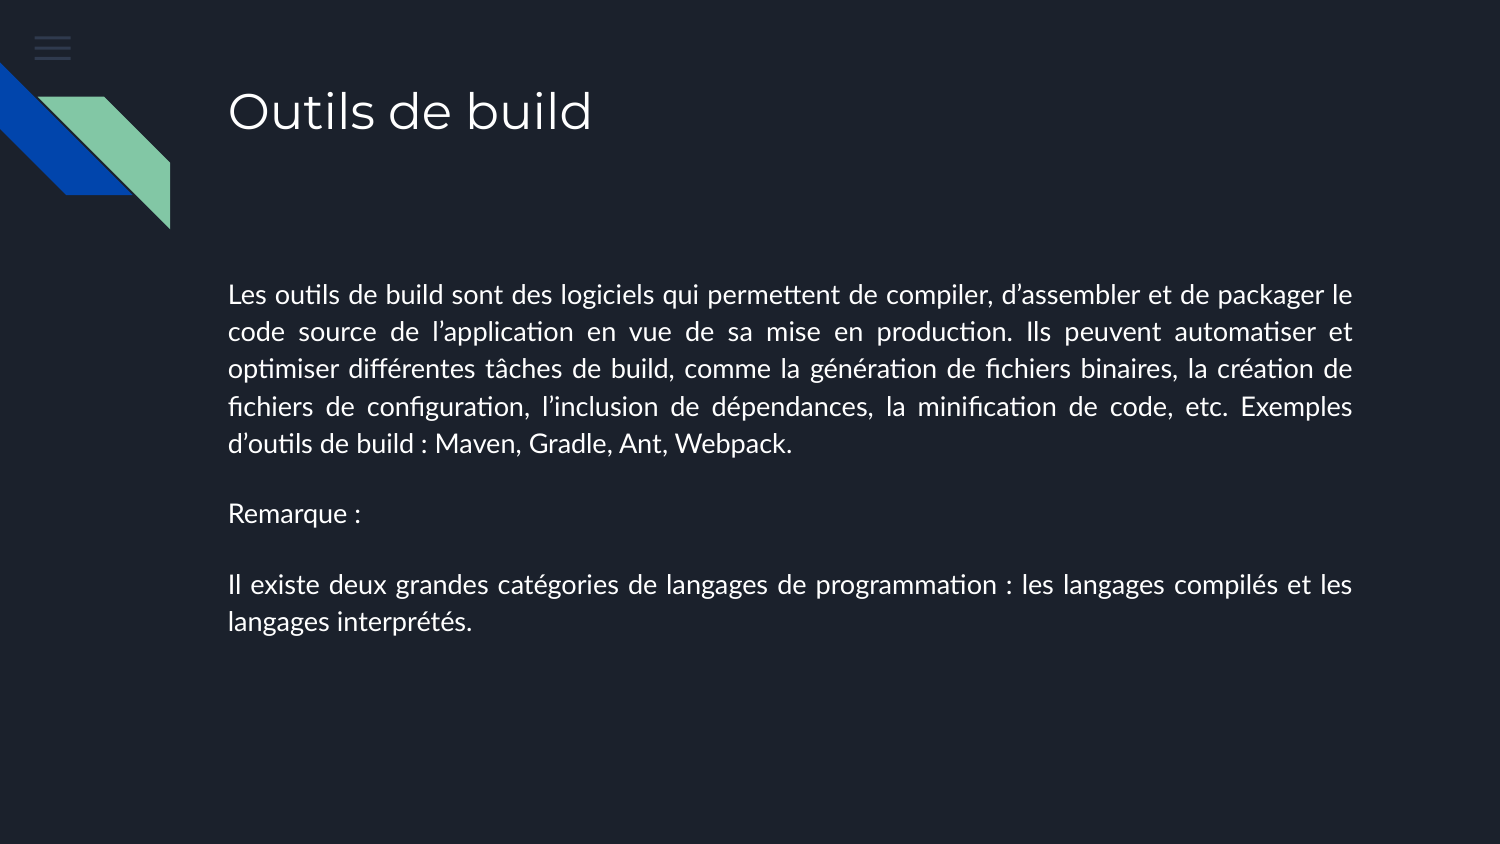

# Outils de build
Les outils de build sont des logiciels qui permettent de compiler, d’assembler et de packager le code source de l’application en vue de sa mise en production. Ils peuvent automatiser et optimiser différentes tâches de build, comme la génération de fichiers binaires, la création de fichiers de configuration, l’inclusion de dépendances, la minification de code, etc. Exemples d’outils de build : Maven, Gradle, Ant, Webpack.
Remarque :
Il existe deux grandes catégories de langages de programmation : les langages compilés et les langages interprétés.